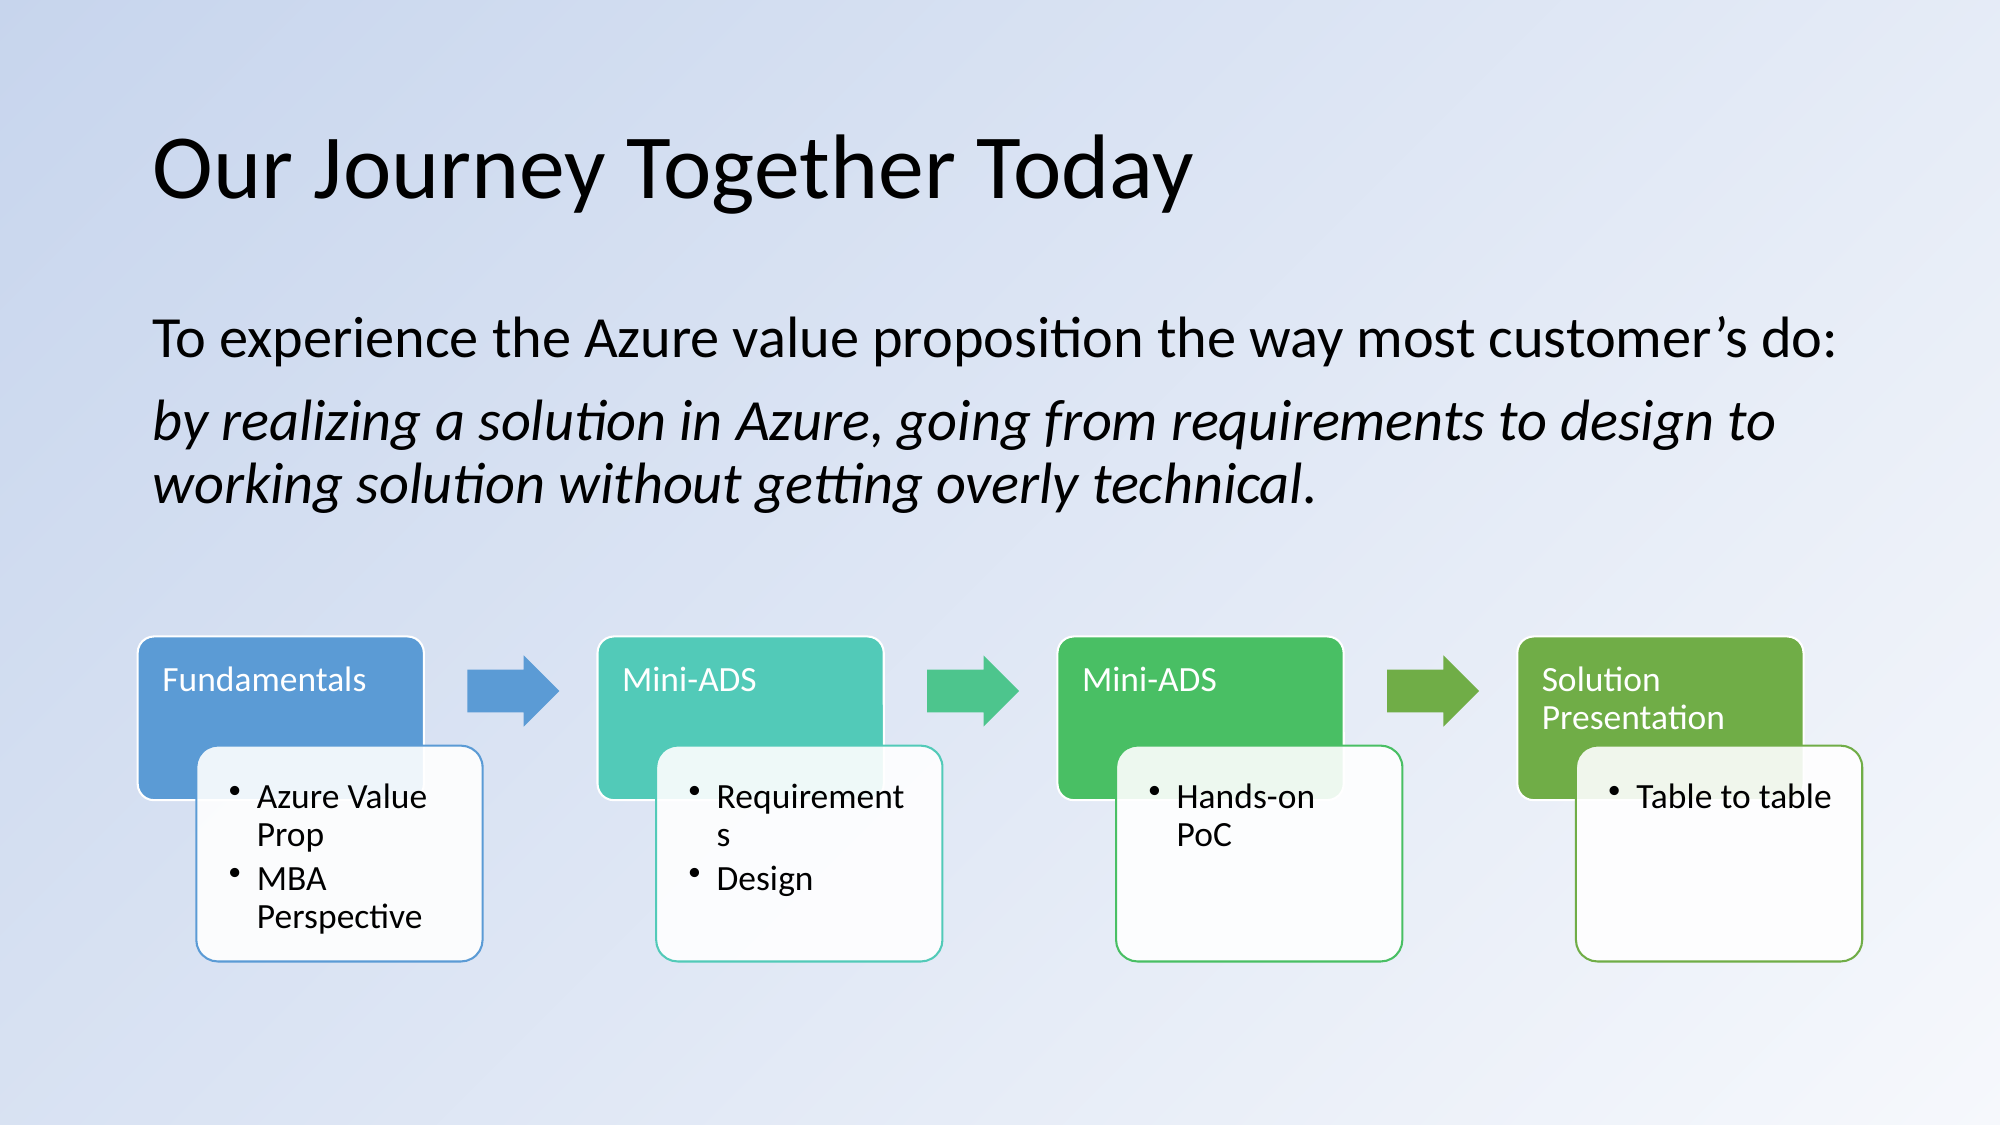

# Our Journey Together Today
To experience the Azure value proposition the way most customer’s do:
by realizing a solution in Azure, going from requirements to design to working solution without getting overly technical.

Fundamentals
Azure Value Prop
MBA Perspective

Mini-ADS
Requirements
Design

Mini-ADS
Hands-on PoC

Solution Presentation
Table to table